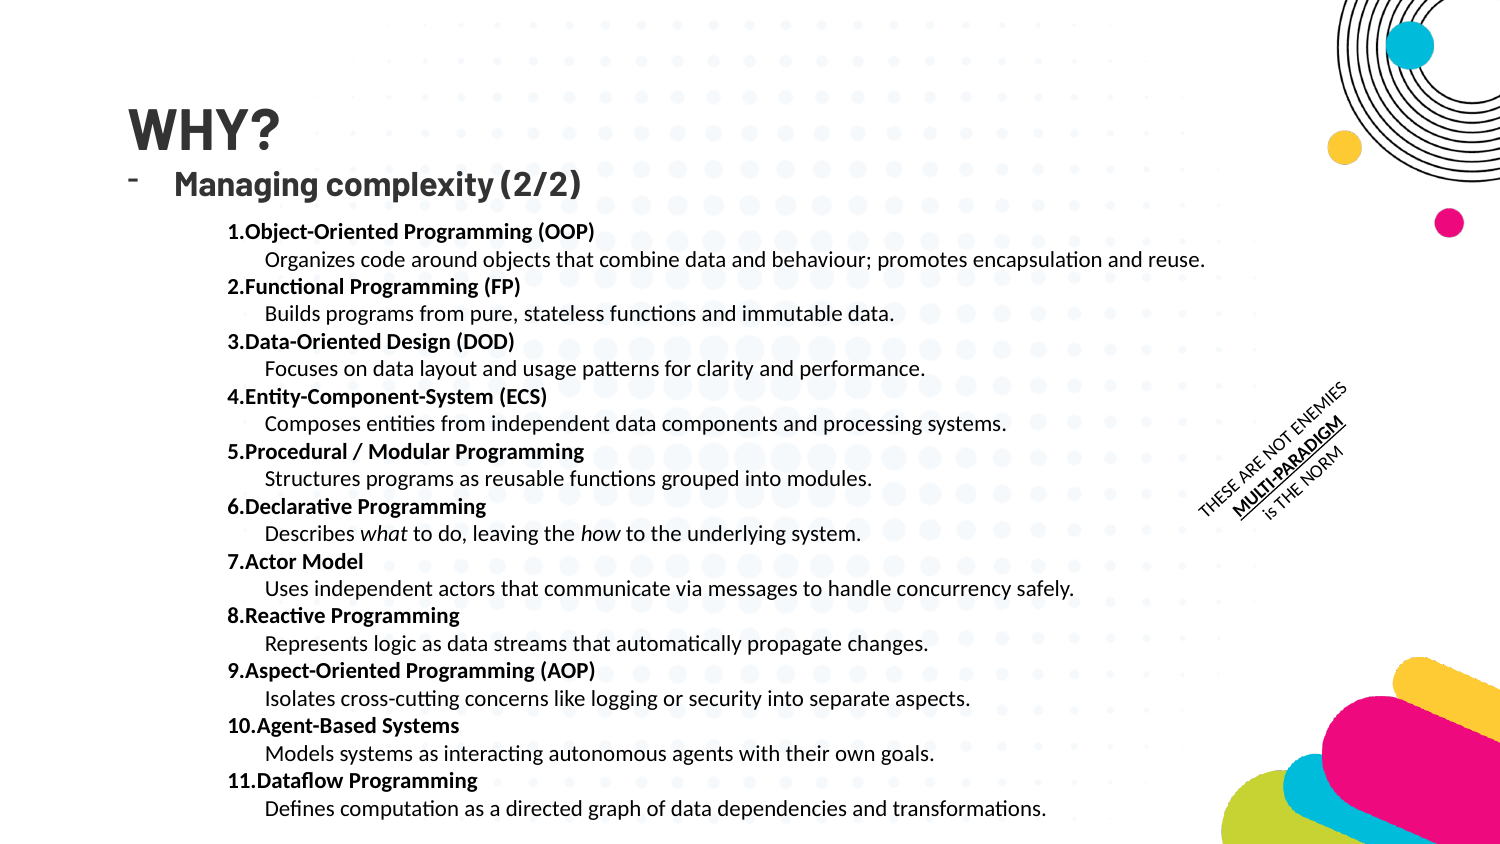

WHY?
Managing complexity (2/2)

Object-Oriented Programming (OOP)
Organizes code around objects that combine data and behaviour; promotes encapsulation and reuse.
Functional Programming (FP)
Builds programs from pure, stateless functions and immutable data.
Data-Oriented Design (DOD)
Focuses on data layout and usage patterns for clarity and performance.
Entity-Component-System (ECS)
Composes entities from independent data components and processing systems.
Procedural / Modular Programming
Structures programs as reusable functions grouped into modules.
Declarative Programming
Describes what to do, leaving the how to the underlying system.
Actor Model
Uses independent actors that communicate via messages to handle concurrency safely.
Reactive Programming
Represents logic as data streams that automatically propagate changes.
Aspect-Oriented Programming (AOP)
Isolates cross-cutting concerns like logging or security into separate aspects.
Agent-Based Systems
Models systems as interacting autonomous agents with their own goals.
Dataflow Programming
Defines computation as a directed graph of data dependencies and transformations.
THESE ARE NOT ENEMIES
MULTI-PARADIGM
is THE NORM